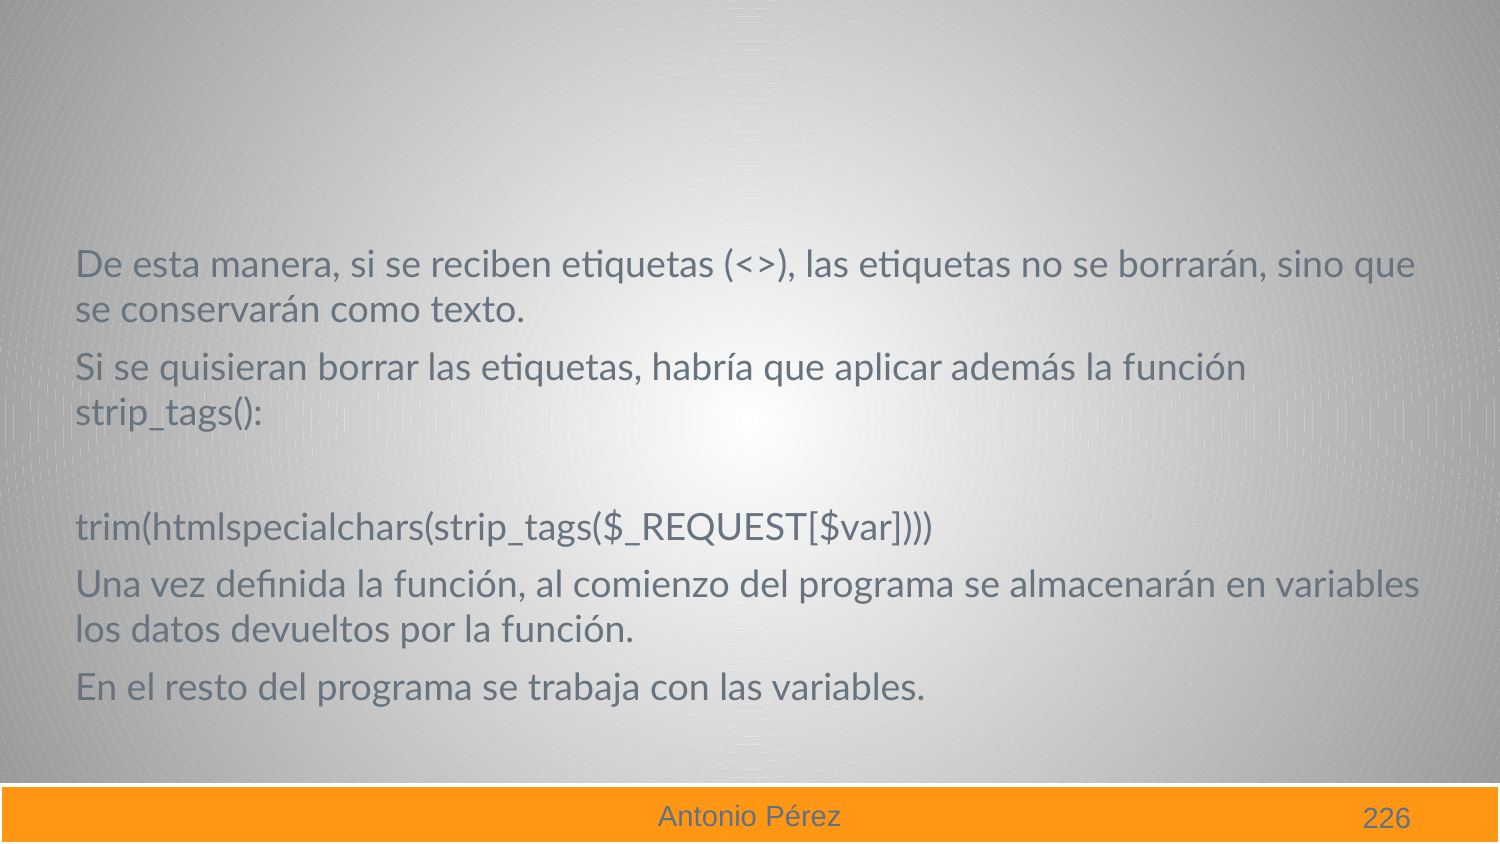

#
De esta manera, si se reciben etiquetas (<>), las etiquetas no se borrarán, sino que se conservarán como texto.
Si se quisieran borrar las etiquetas, habría que aplicar además la función strip_tags():

trim(htmlspecialchars(strip_tags($_REQUEST[$var])))
Una vez definida la función, al comienzo del programa se almacenarán en variables los datos devueltos por la función.
En el resto del programa se trabaja con las variables.

226